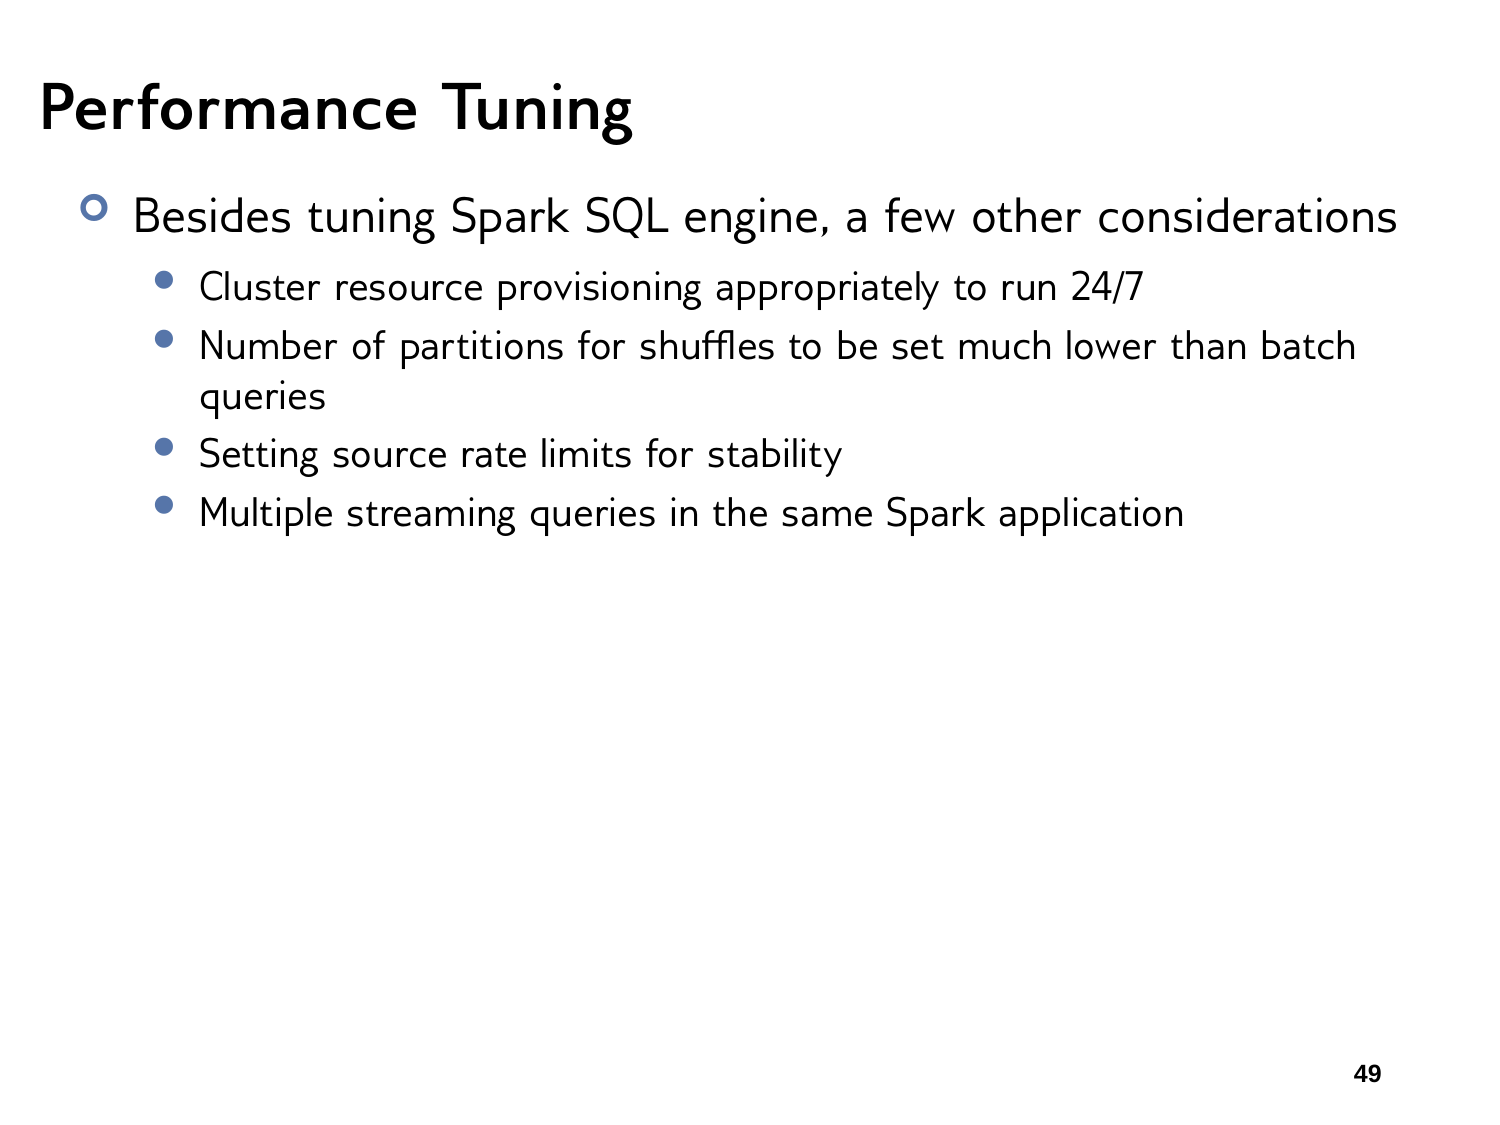

# Performance Tuning
Besides tuning Spark SQL engine, a few other considerations
Cluster resource provisioning appropriately to run 24/7
Number of partitions for shuffles to be set much lower than batch queries
Setting source rate limits for stability
Multiple streaming queries in the same Spark application

49